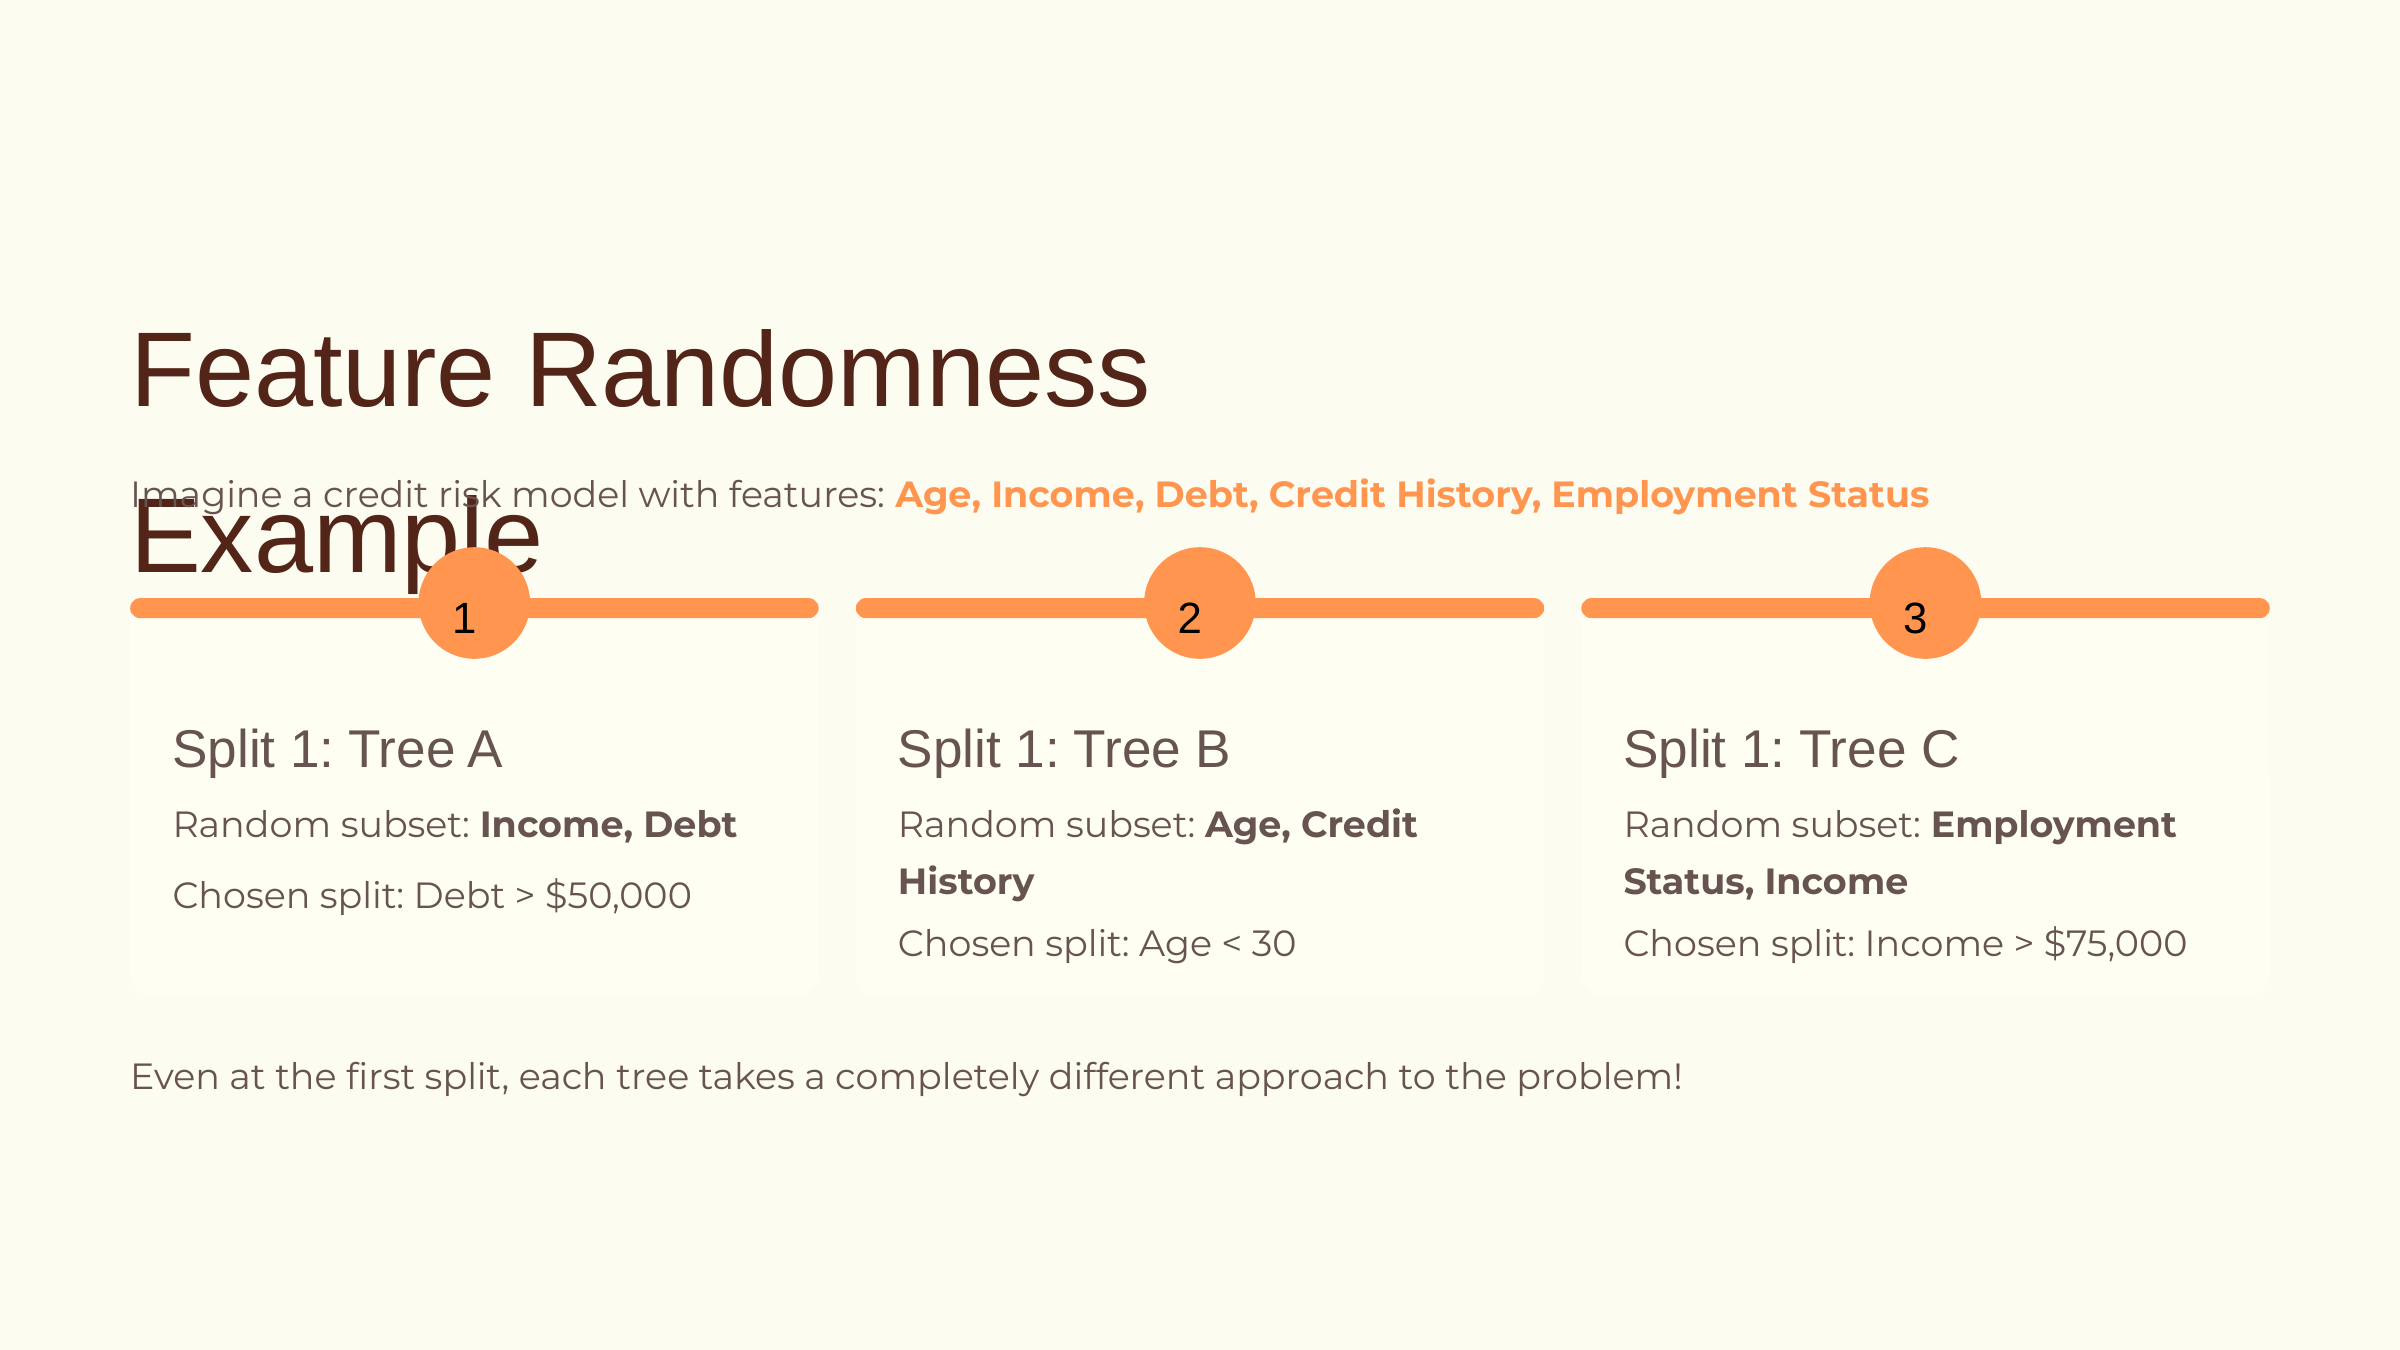

Feature Randomness Example
Imagine a credit risk model with features: Age, Income, Debt, Credit History, Employment Status

1
2
3

Split 1: Tree A
Split 1: Tree B
Split 1: Tree C
Random subset: Income, Debt
Random subset: Age, Credit History
Random subset: Employment Status, Income
Chosen split: Debt > $50,000
Chosen split: Age < 30
Chosen split: Income > $75,000
Even at the first split, each tree takes a completely different approach to the problem!